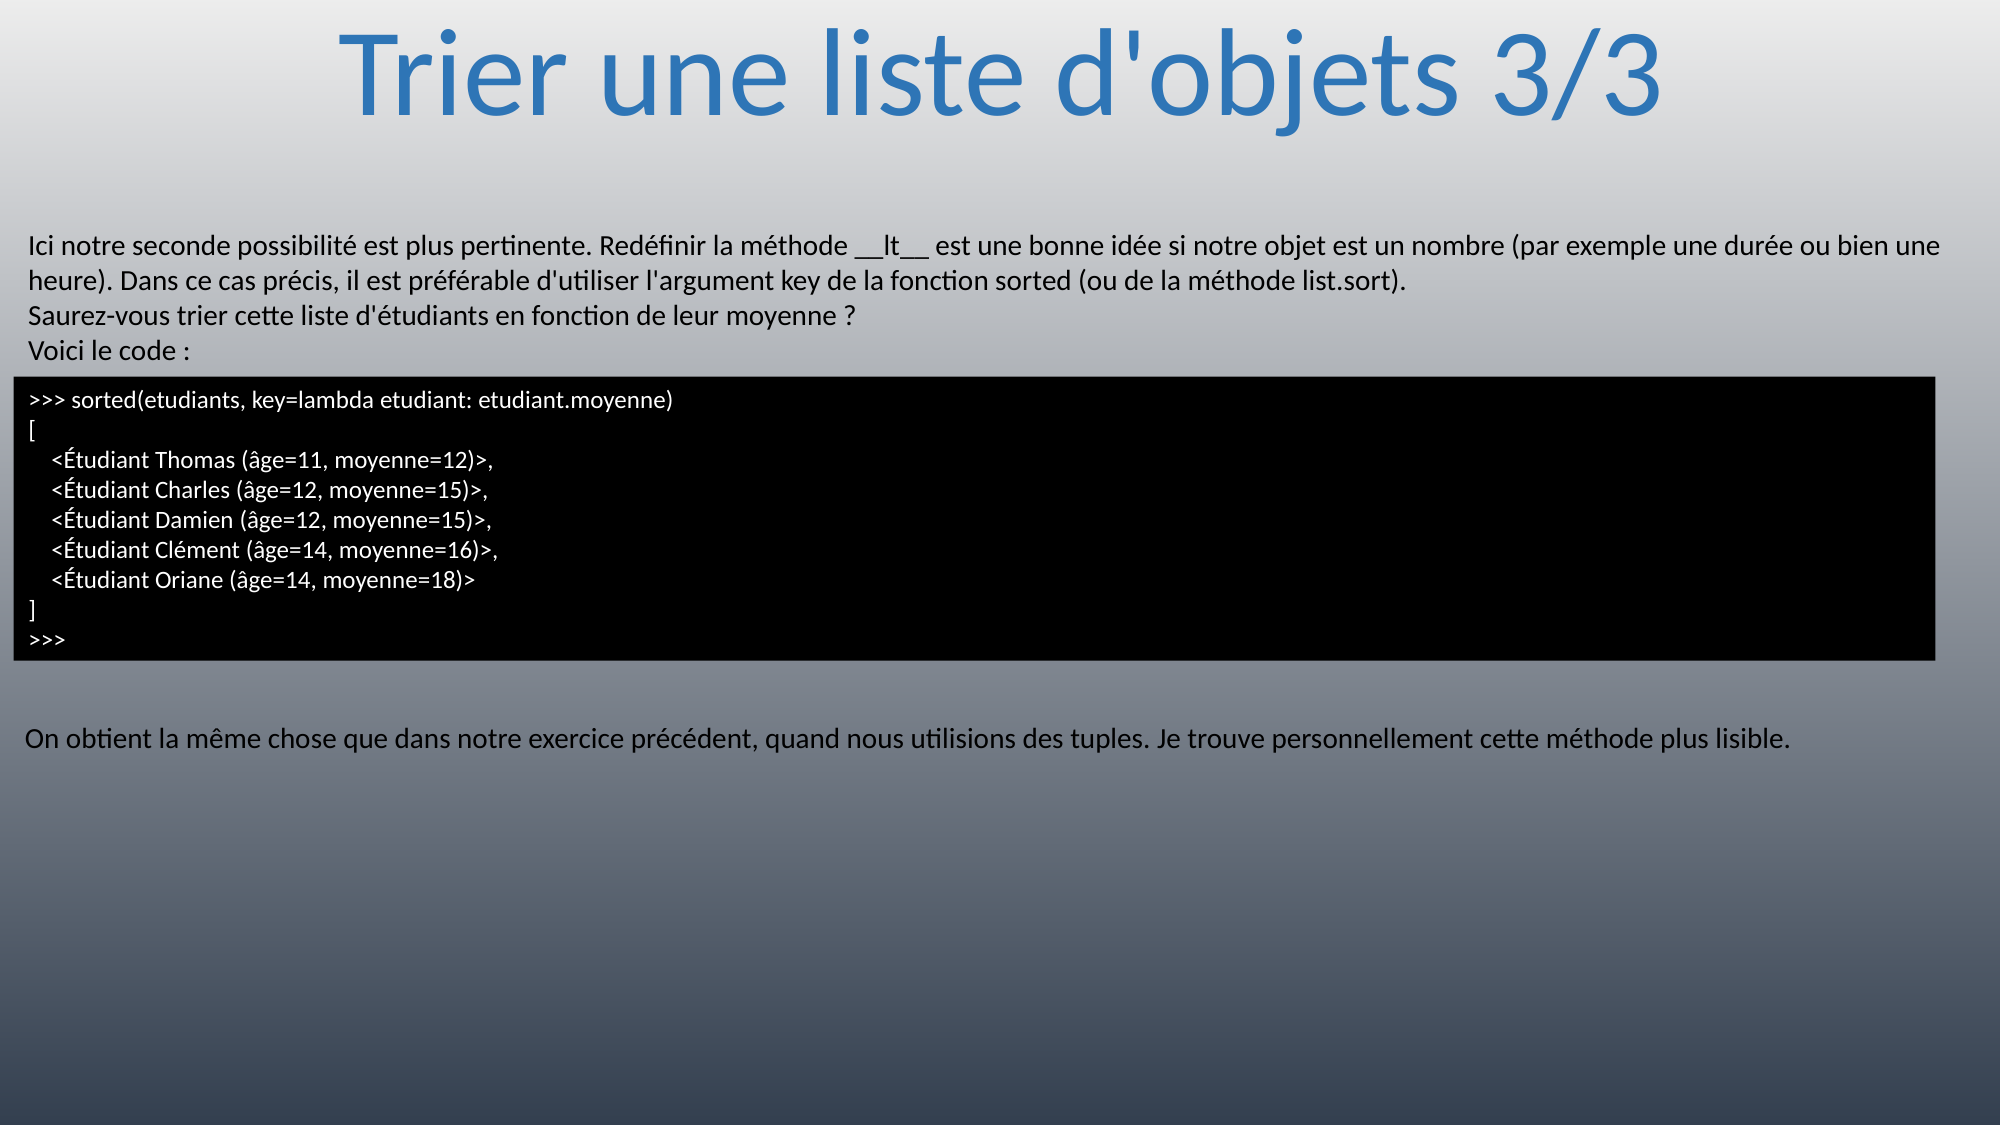

# Trier une liste d'objets 3/3
Ici notre seconde possibilité est plus pertinente. Redéfinir la méthode __lt__ est une bonne idée si notre objet est un nombre (par exemple une durée ou bien une
heure). Dans ce cas précis, il est préférable d'utiliser l'argument key de la fonction sorted (ou de la méthode list.sort).
Saurez-vous trier cette liste d'étudiants en fonction de leur moyenne ?
Voici le code :
>>> sorted(etudiants, key=lambda etudiant: etudiant.moyenne)
[
    <Étudiant Thomas (âge=11, moyenne=12)>,
    <Étudiant Charles (âge=12, moyenne=15)>,
    <Étudiant Damien (âge=12, moyenne=15)>,
    <Étudiant Clément (âge=14, moyenne=16)>,
    <Étudiant Oriane (âge=14, moyenne=18)>
]
>>>
On obtient la même chose que dans notre exercice précédent, quand nous utilisions des tuples. Je trouve personnellement cette méthode plus lisible.

273